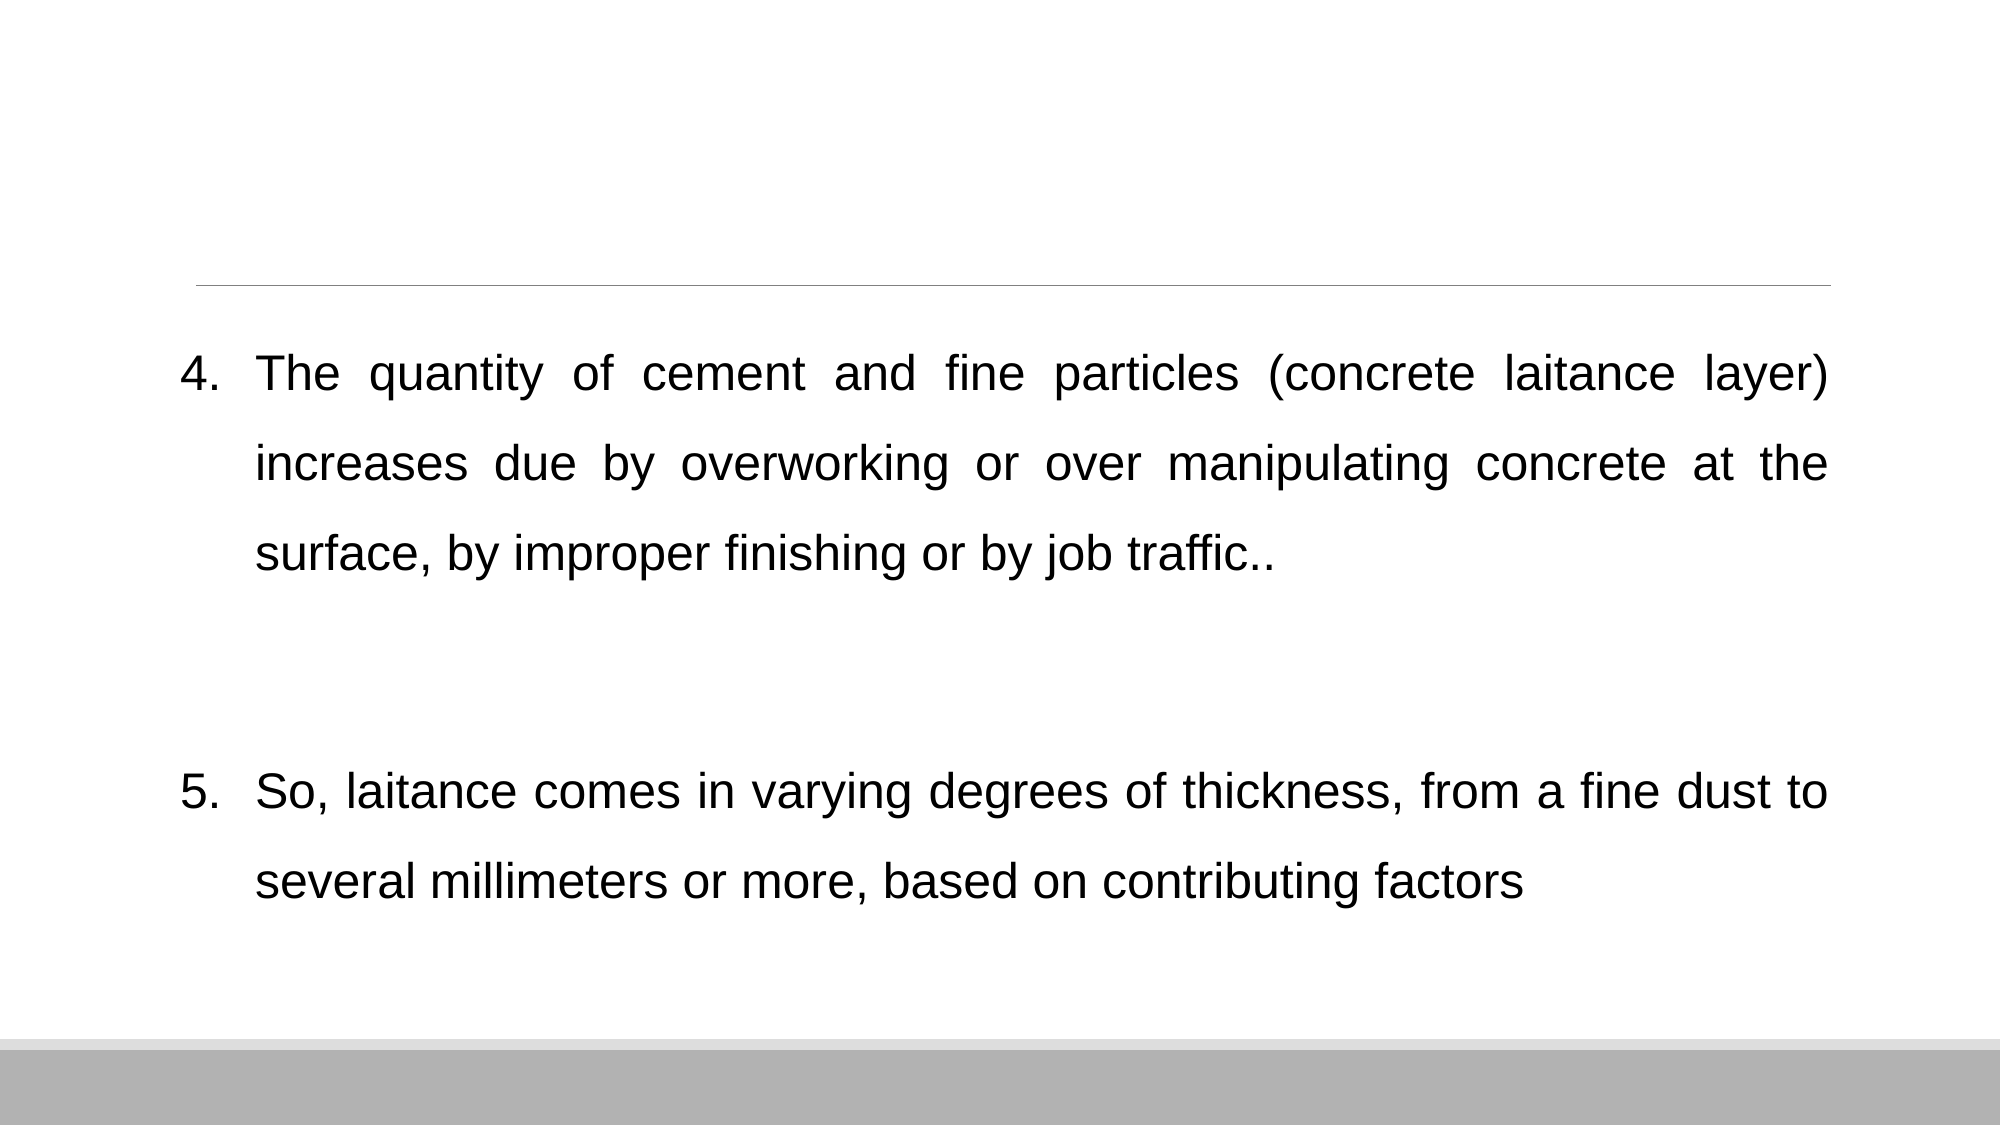

#
The quantity of cement and fine particles (concrete laitance layer) increases due by overworking or over manipulating concrete at the surface, by improper finishing or by job traffic..

So, laitance comes in varying degrees of thickness, from a fine dust to several millimeters or more, based on contributing factors